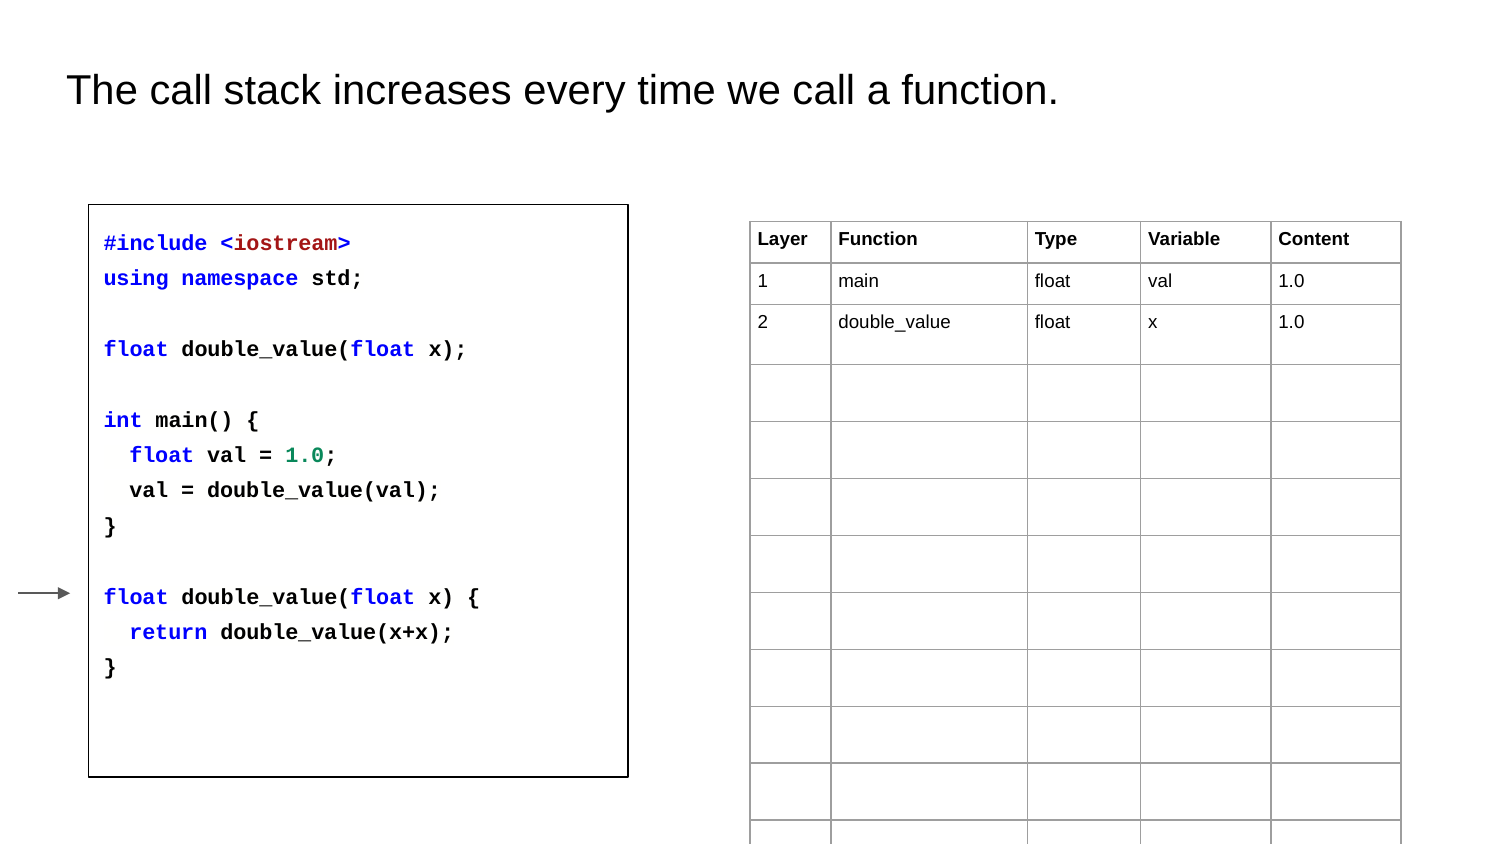

# The call stack increases every time we call a function.

#include <iostream>
using namespace std;

float double_value(float x);

int main() {
  float val = 1.0;
  val = double_value(val);
}

float double_value(float x) {
  return double_value(x+x);
}

| Layer | Function | Type | Variable | Content |
| --- | --- | --- | --- | --- |
| 1 | main | float | val | 1.0 |
| 2 | double\_value | float | x | 1.0 |
|  |  |  |  |  |
|  |  |  |  |  |
|  |  |  |  |  |
|  |  |  |  |  |
|  |  |  |  |  |
|  |  |  |  |  |
|  |  |  |  |  |
|  |  |  |  |  |
|  |  |  |  |  |